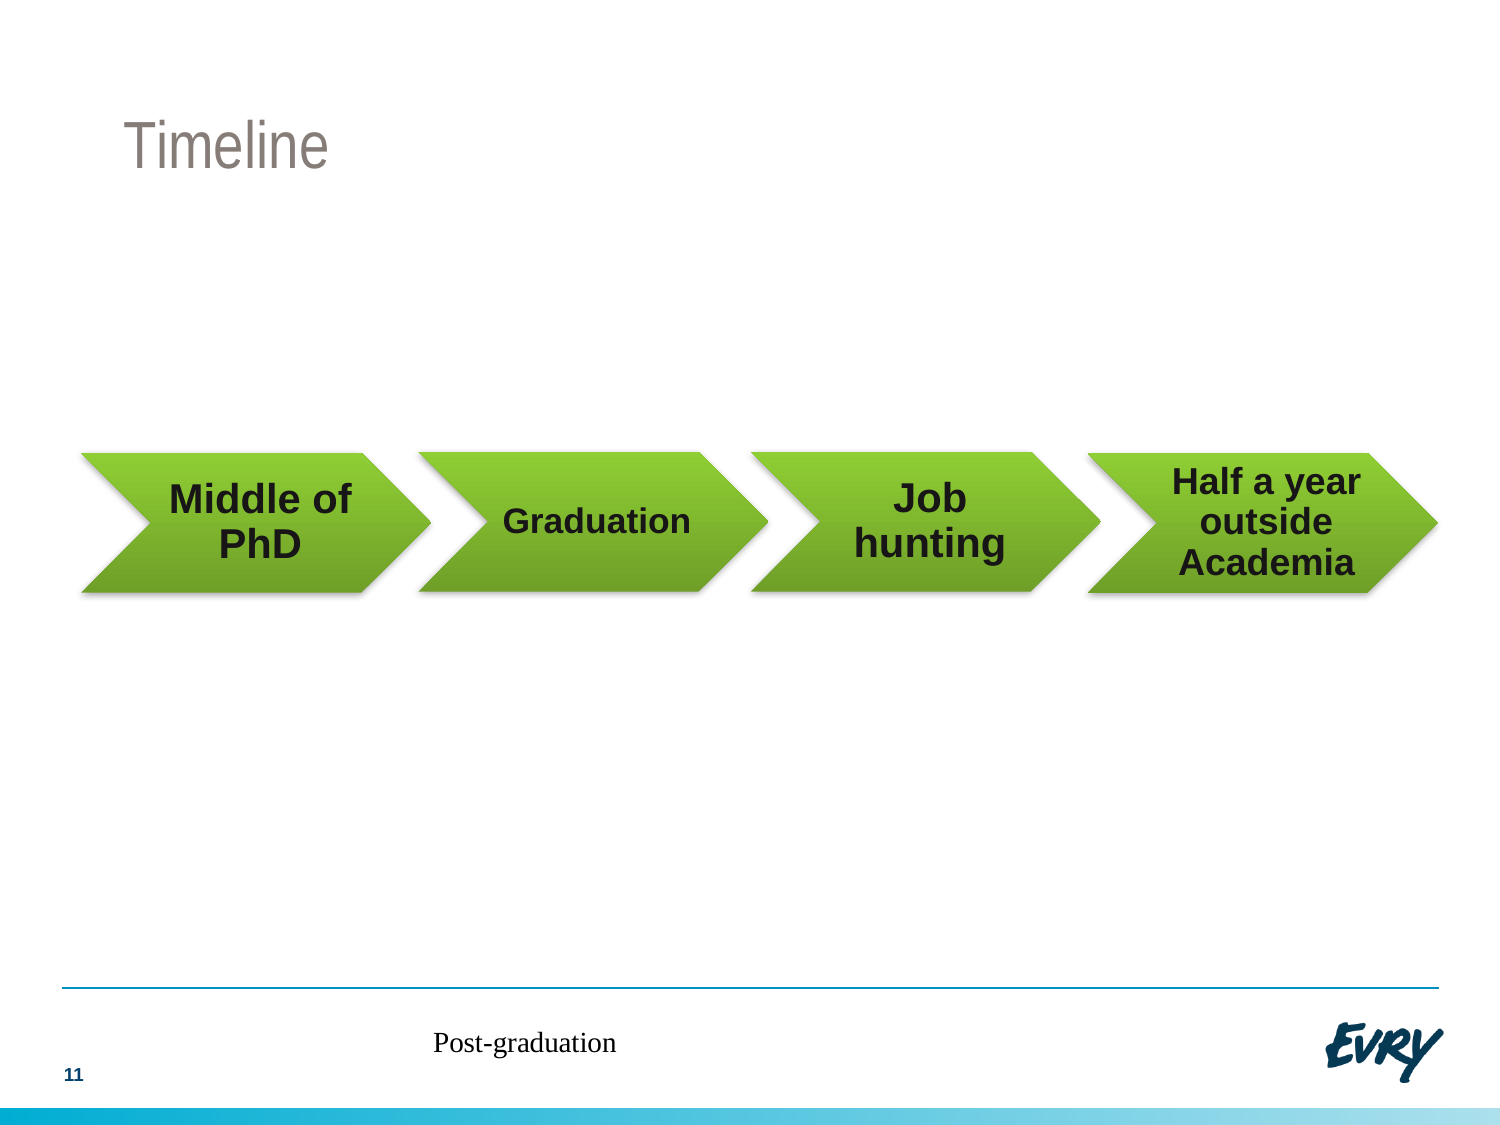

# Timeline
Graduation
Job hunting
Middle of PhD
Half a year outside Academia
Post-graduation
11